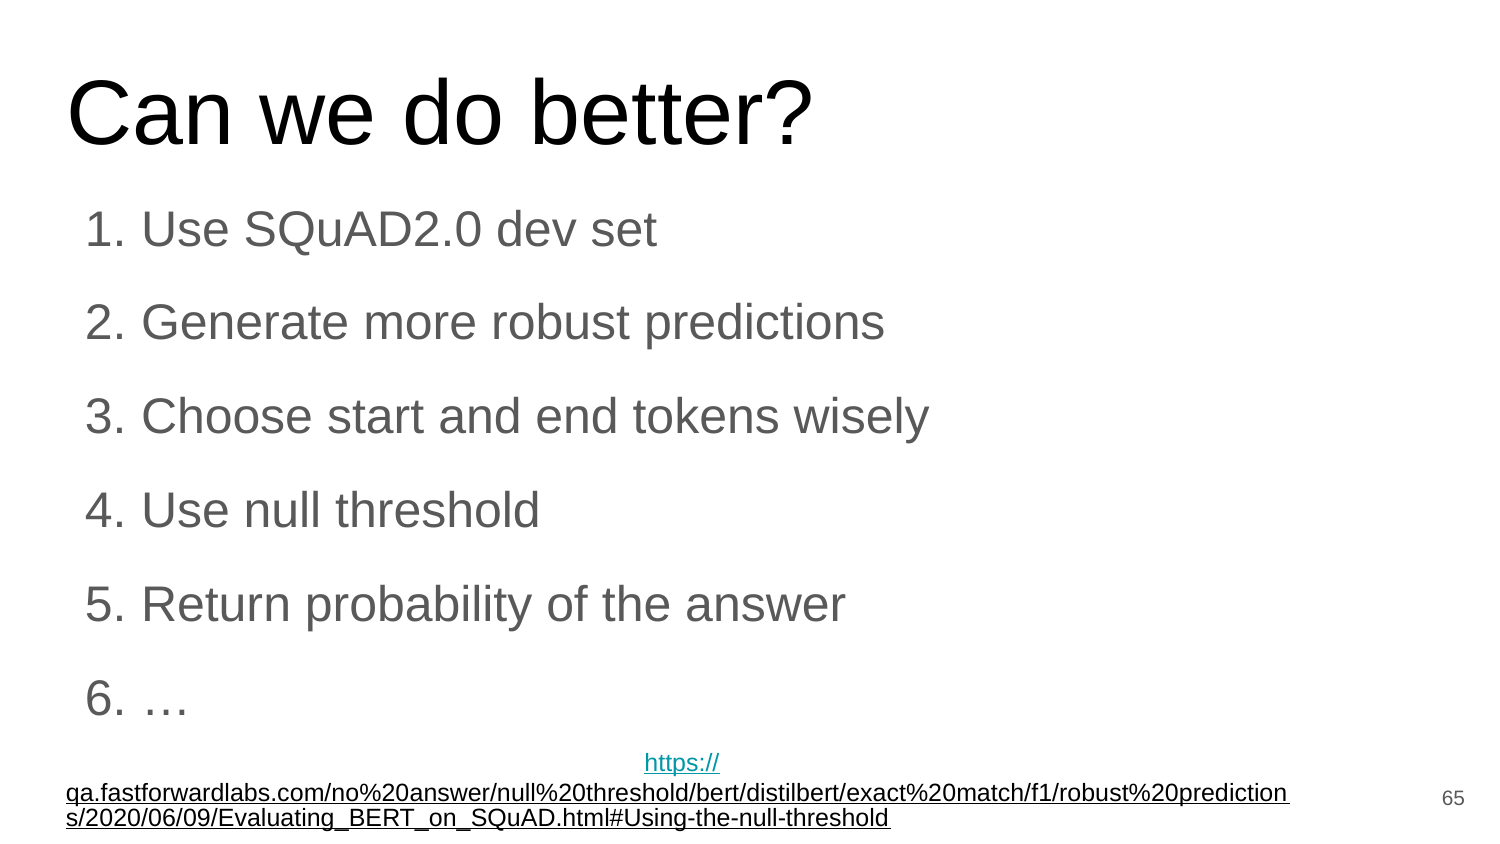

# Can we do better?
Use SQuAD2.0 dev set
Generate more robust predictions
Choose start and end tokens wisely
Use null threshold
Return probability of the answer
…

https://qa.fastforwardlabs.com/no%20answer/null%20threshold/bert/distilbert/exact%20match/f1/robust%20predictions/2020/06/09/Evaluating_BERT_on_SQuAD.html#Using-the-null-threshold
65